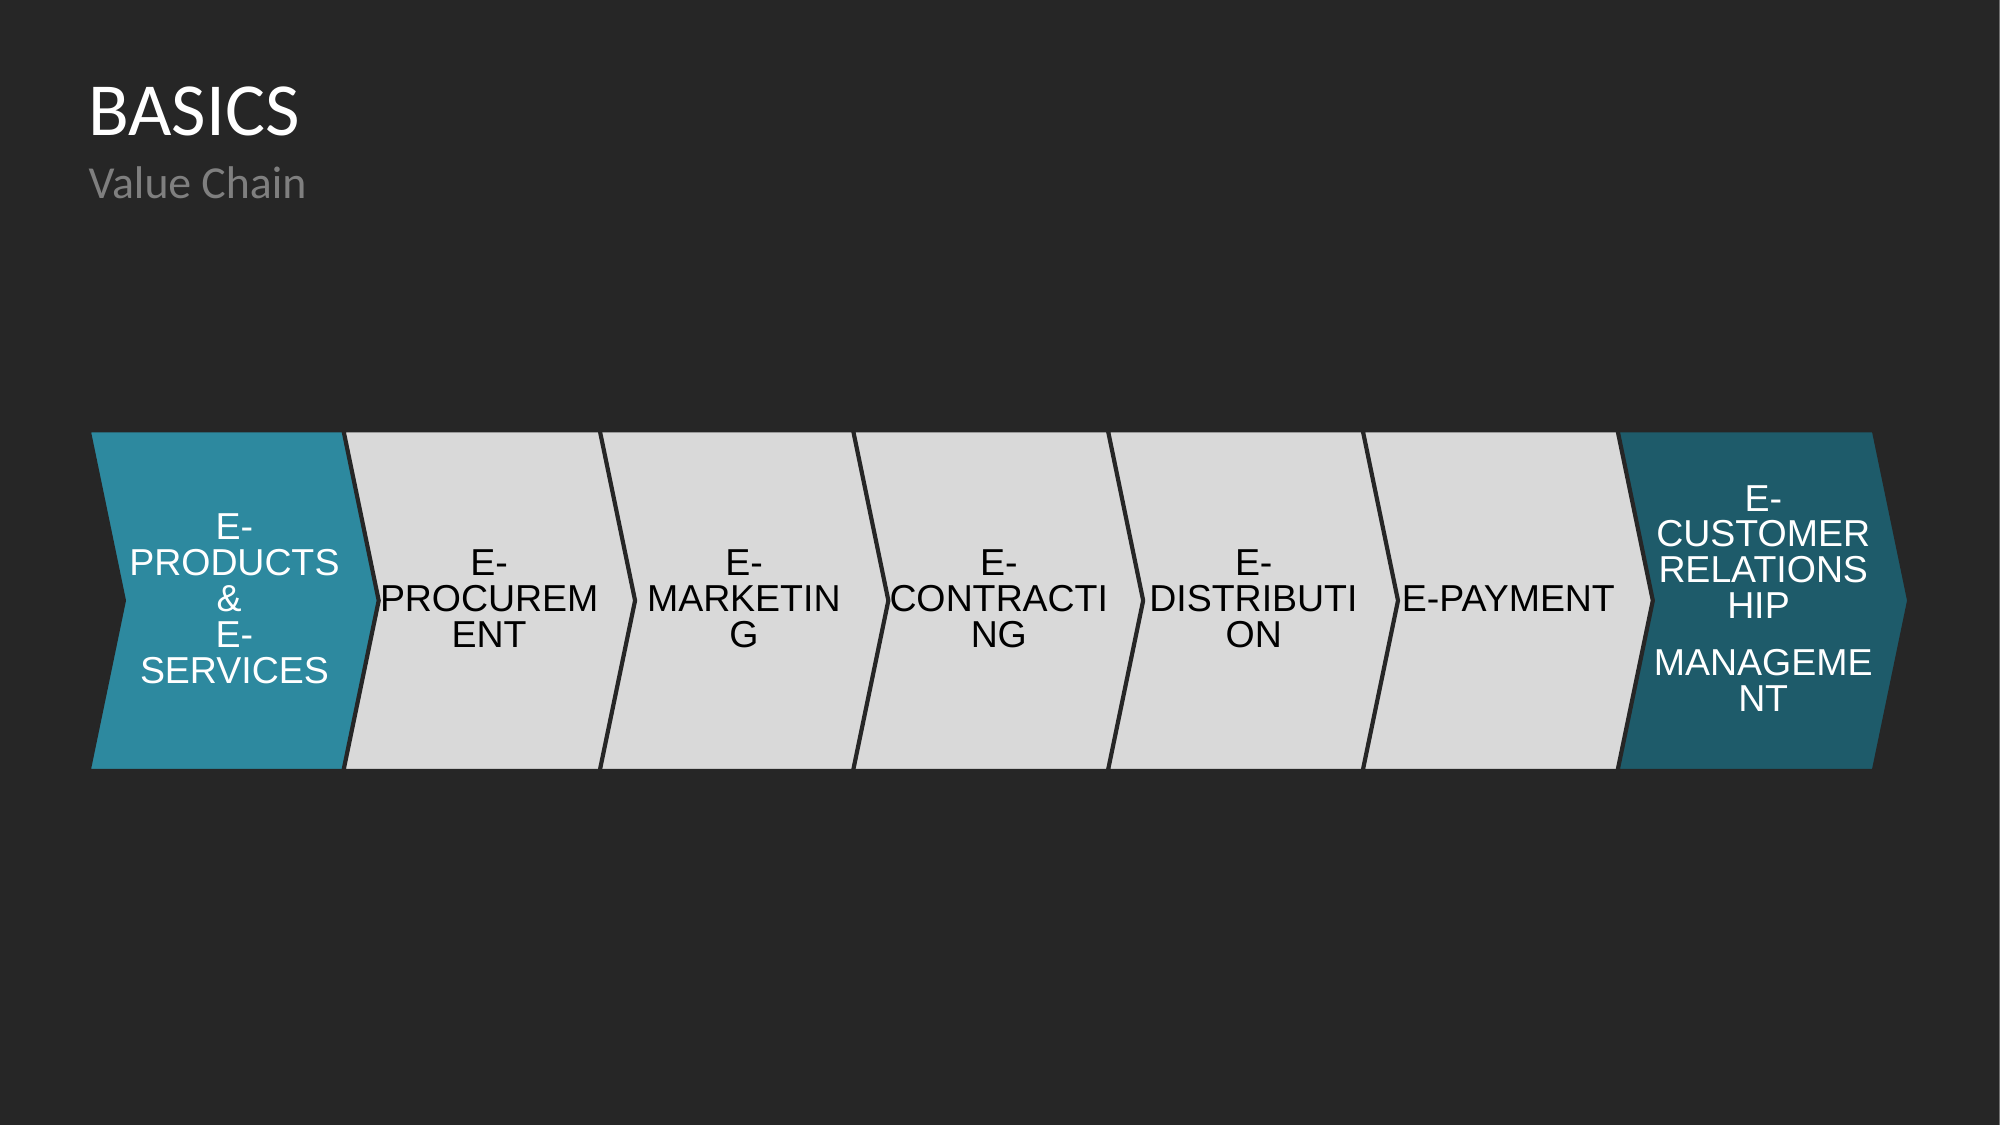

# BASICS
Value Chain
E-PRODUCTS &
E-SERVICES
E-PROCUREMENT
E-MARKETING
E-CONTRACTING
E-DISTRIBUTION
E-PAYMENT
E-CUSTOMER RELATIONSHIP
MANAGEMENT